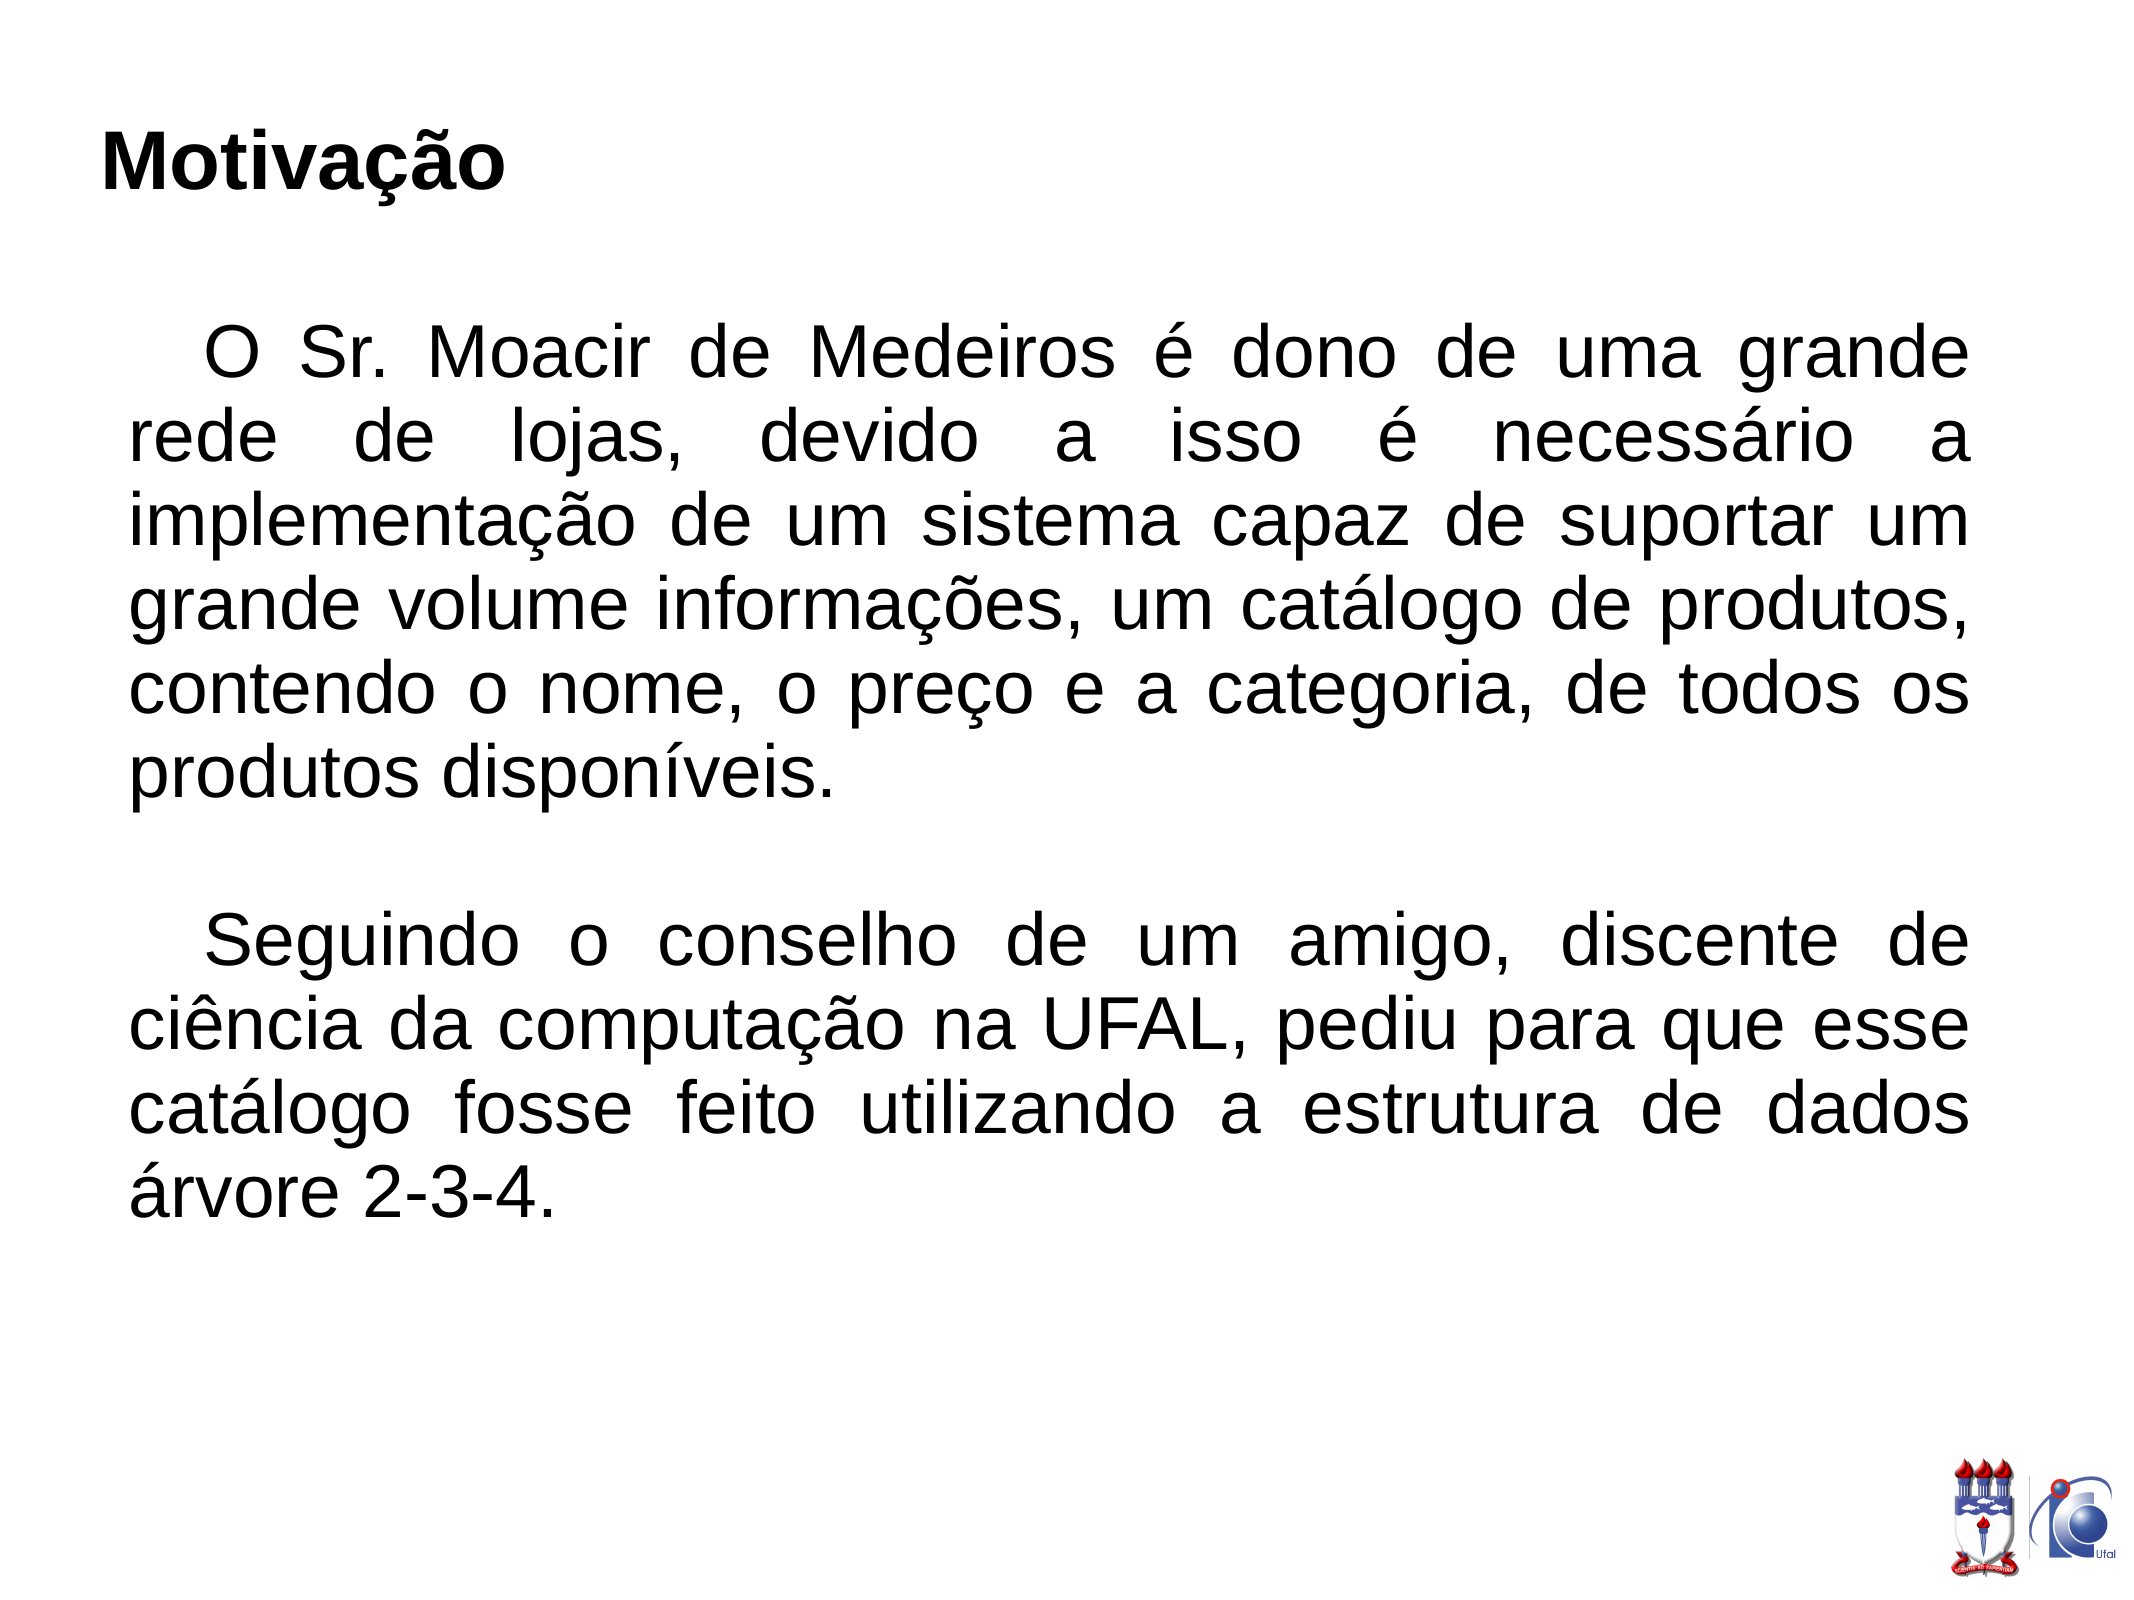

# Motivação
O Sr. Moacir de Medeiros é dono de uma grande rede de lojas, devido a isso é necessário a implementação de um sistema capaz de suportar um grande volume informações, um catálogo de produtos, contendo o nome, o preço e a categoria, de todos os produtos disponíveis.

Seguindo o conselho de um amigo, discente de ciência da computação na UFAL, pediu para que esse catálogo fosse feito utilizando a estrutura de dados árvore 2-3-4.